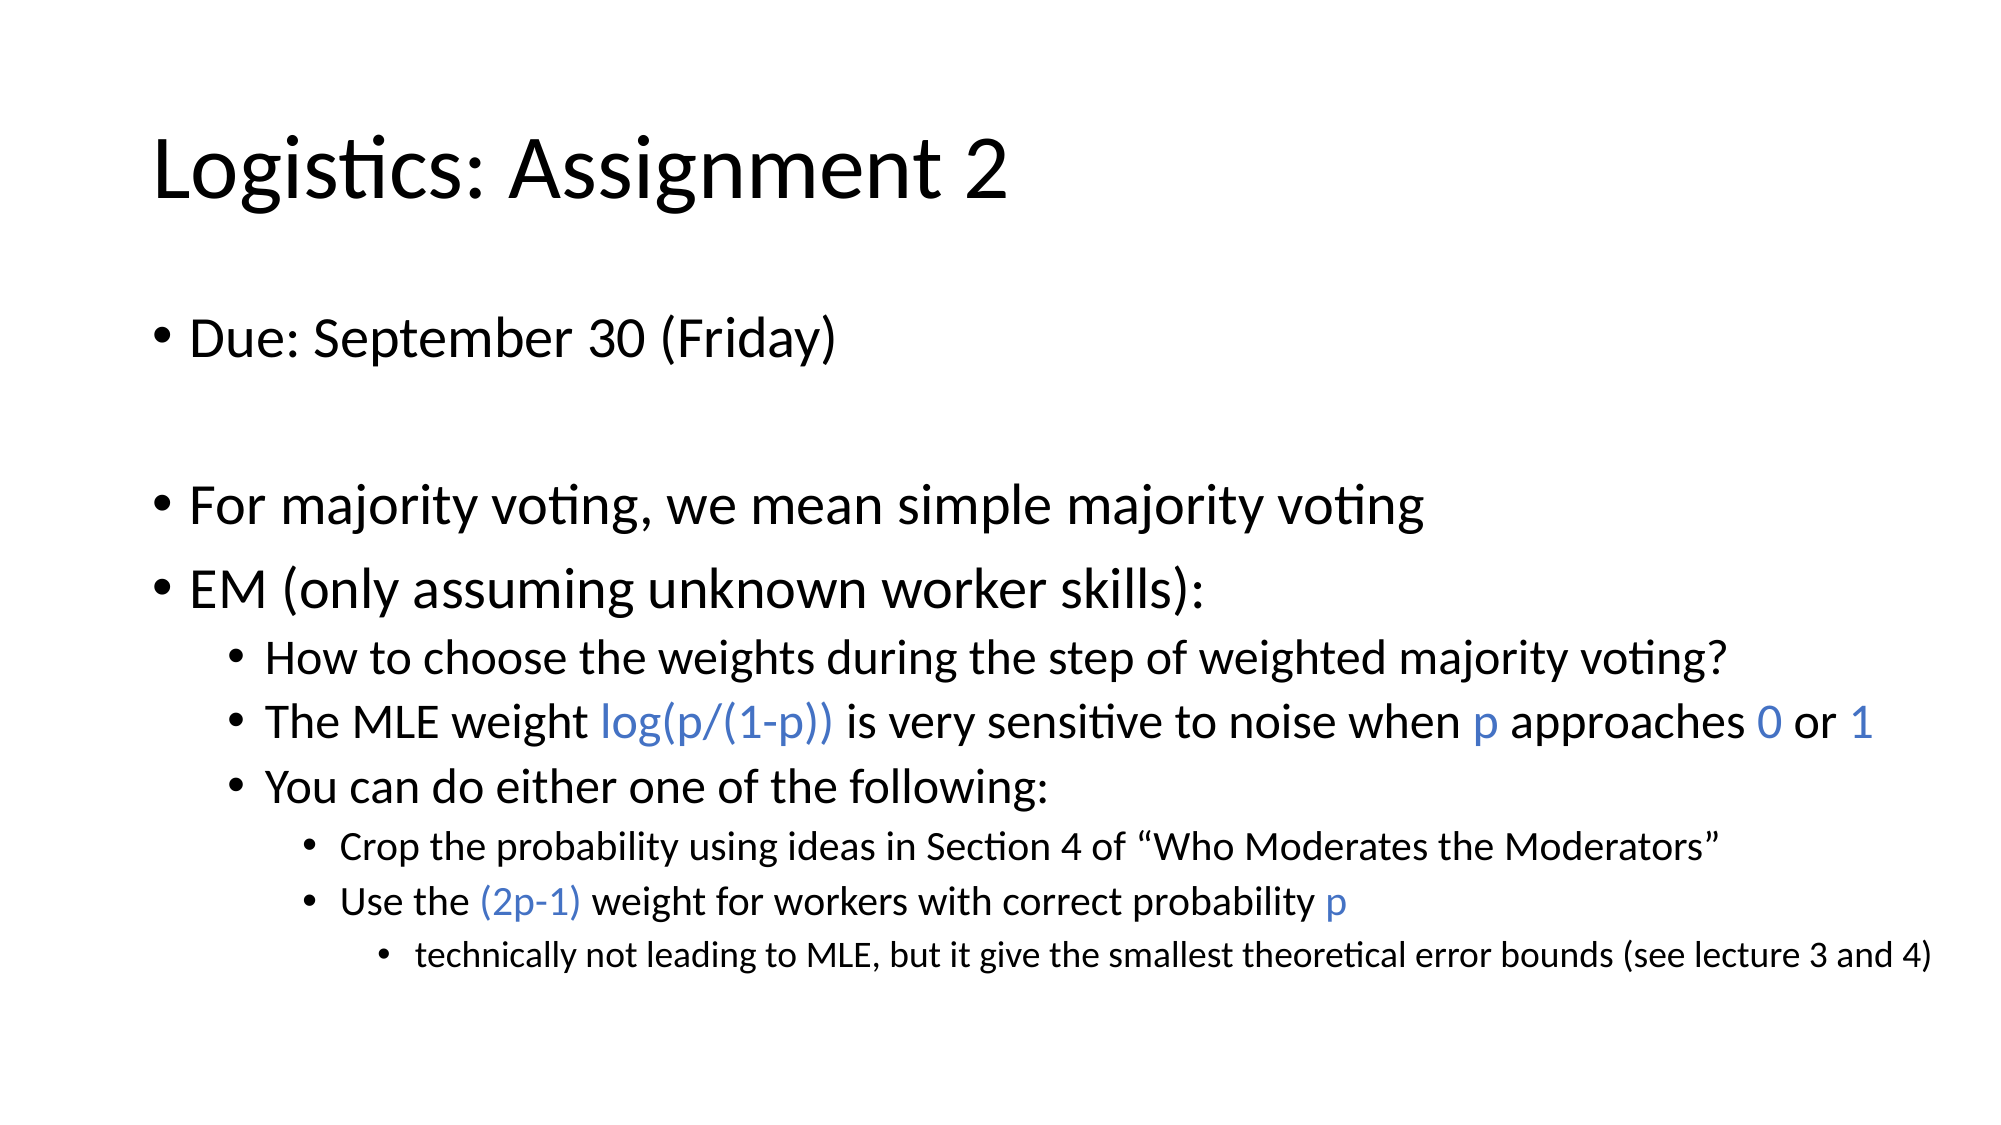

# Logistics: Assignment 2
Due: September 30 (Friday)

For majority voting, we mean simple majority voting
EM (only assuming unknown worker skills):
How to choose the weights during the step of weighted majority voting?
The MLE weight log(p/(1-p)) is very sensitive to noise when p approaches 0 or 1
You can do either one of the following:
Crop the probability using ideas in Section 4 of “Who Moderates the Moderators”
Use the (2p-1) weight for workers with correct probability p
technically not leading to MLE, but it give the smallest theoretical error bounds (see lecture 3 and 4)